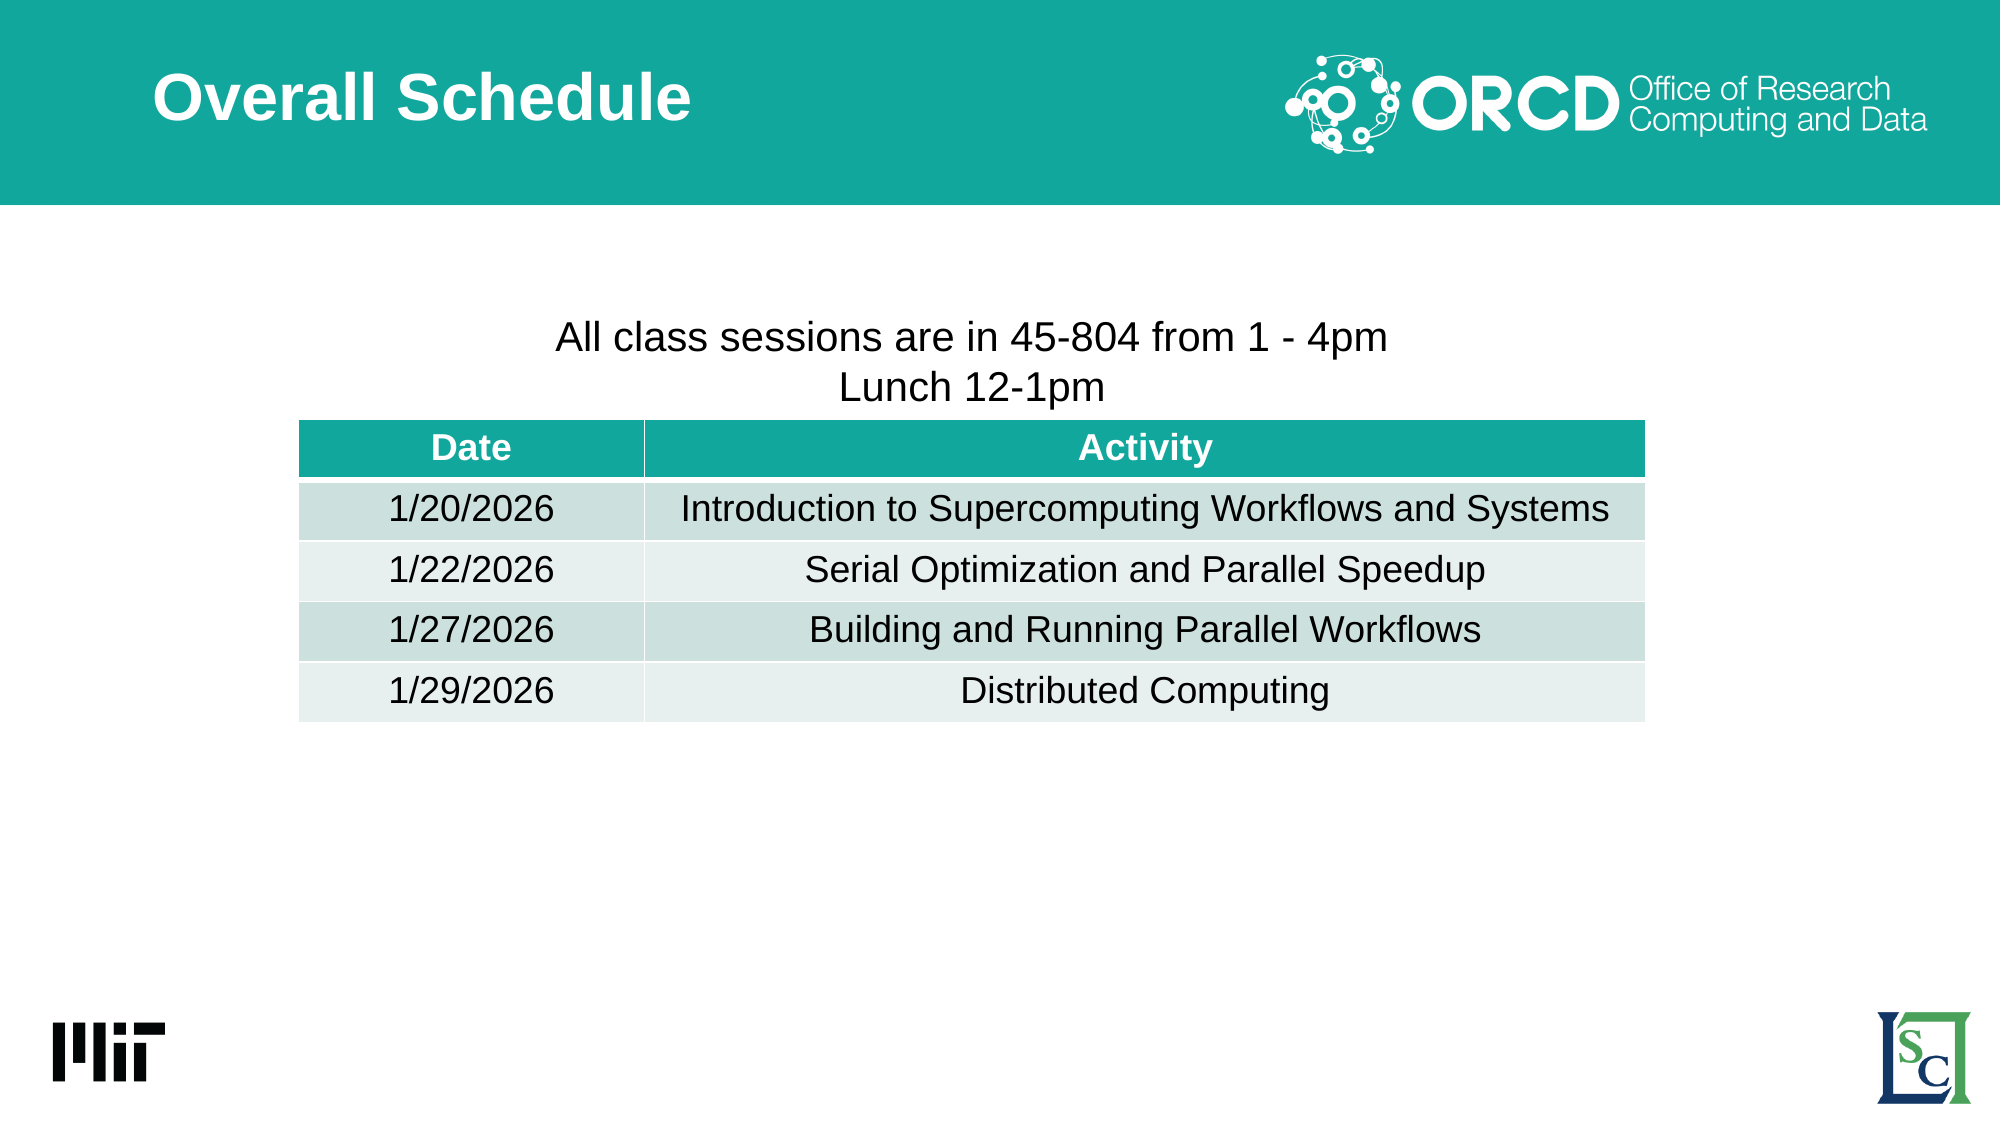

# Overall Schedule
All class sessions are in 45-804 from 1 - 4pm
Lunch 12-1pm
| Date | Activity |
| --- | --- |
| 1/20/2026 | Introduction to Supercomputing Workflows and Systems |
| 1/22/2026 | Serial Optimization and Parallel Speedup |
| 1/27/2026 | Building and Running Parallel Workflows |
| 1/29/2026 | Distributed Computing |